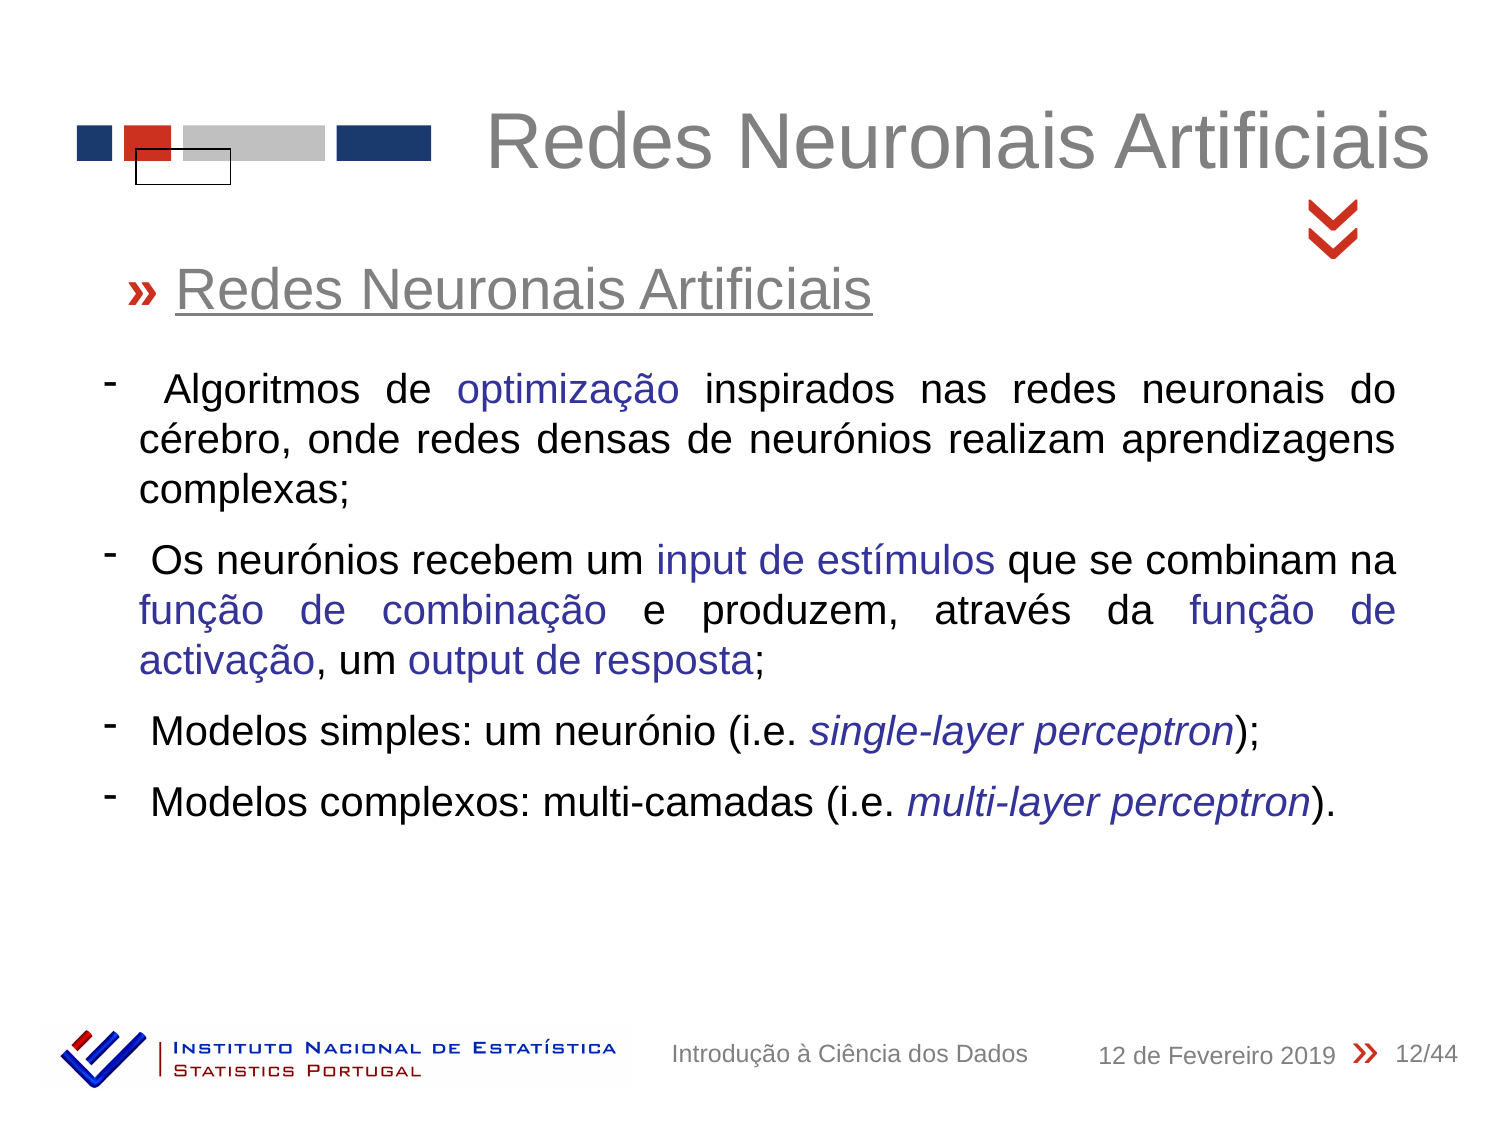

Redes Neuronais Artificiais
«
» Redes Neuronais Artificiais
 Algoritmos de optimização inspirados nas redes neuronais do cérebro, onde redes densas de neurónios realizam aprendizagens complexas;
 Os neurónios recebem um input de estímulos que se combinam na função de combinação e produzem, através da função de activação, um output de resposta;
 Modelos simples: um neurónio (i.e. single-layer perceptron);
 Modelos complexos: multi-camadas (i.e. multi-layer perceptron).
12